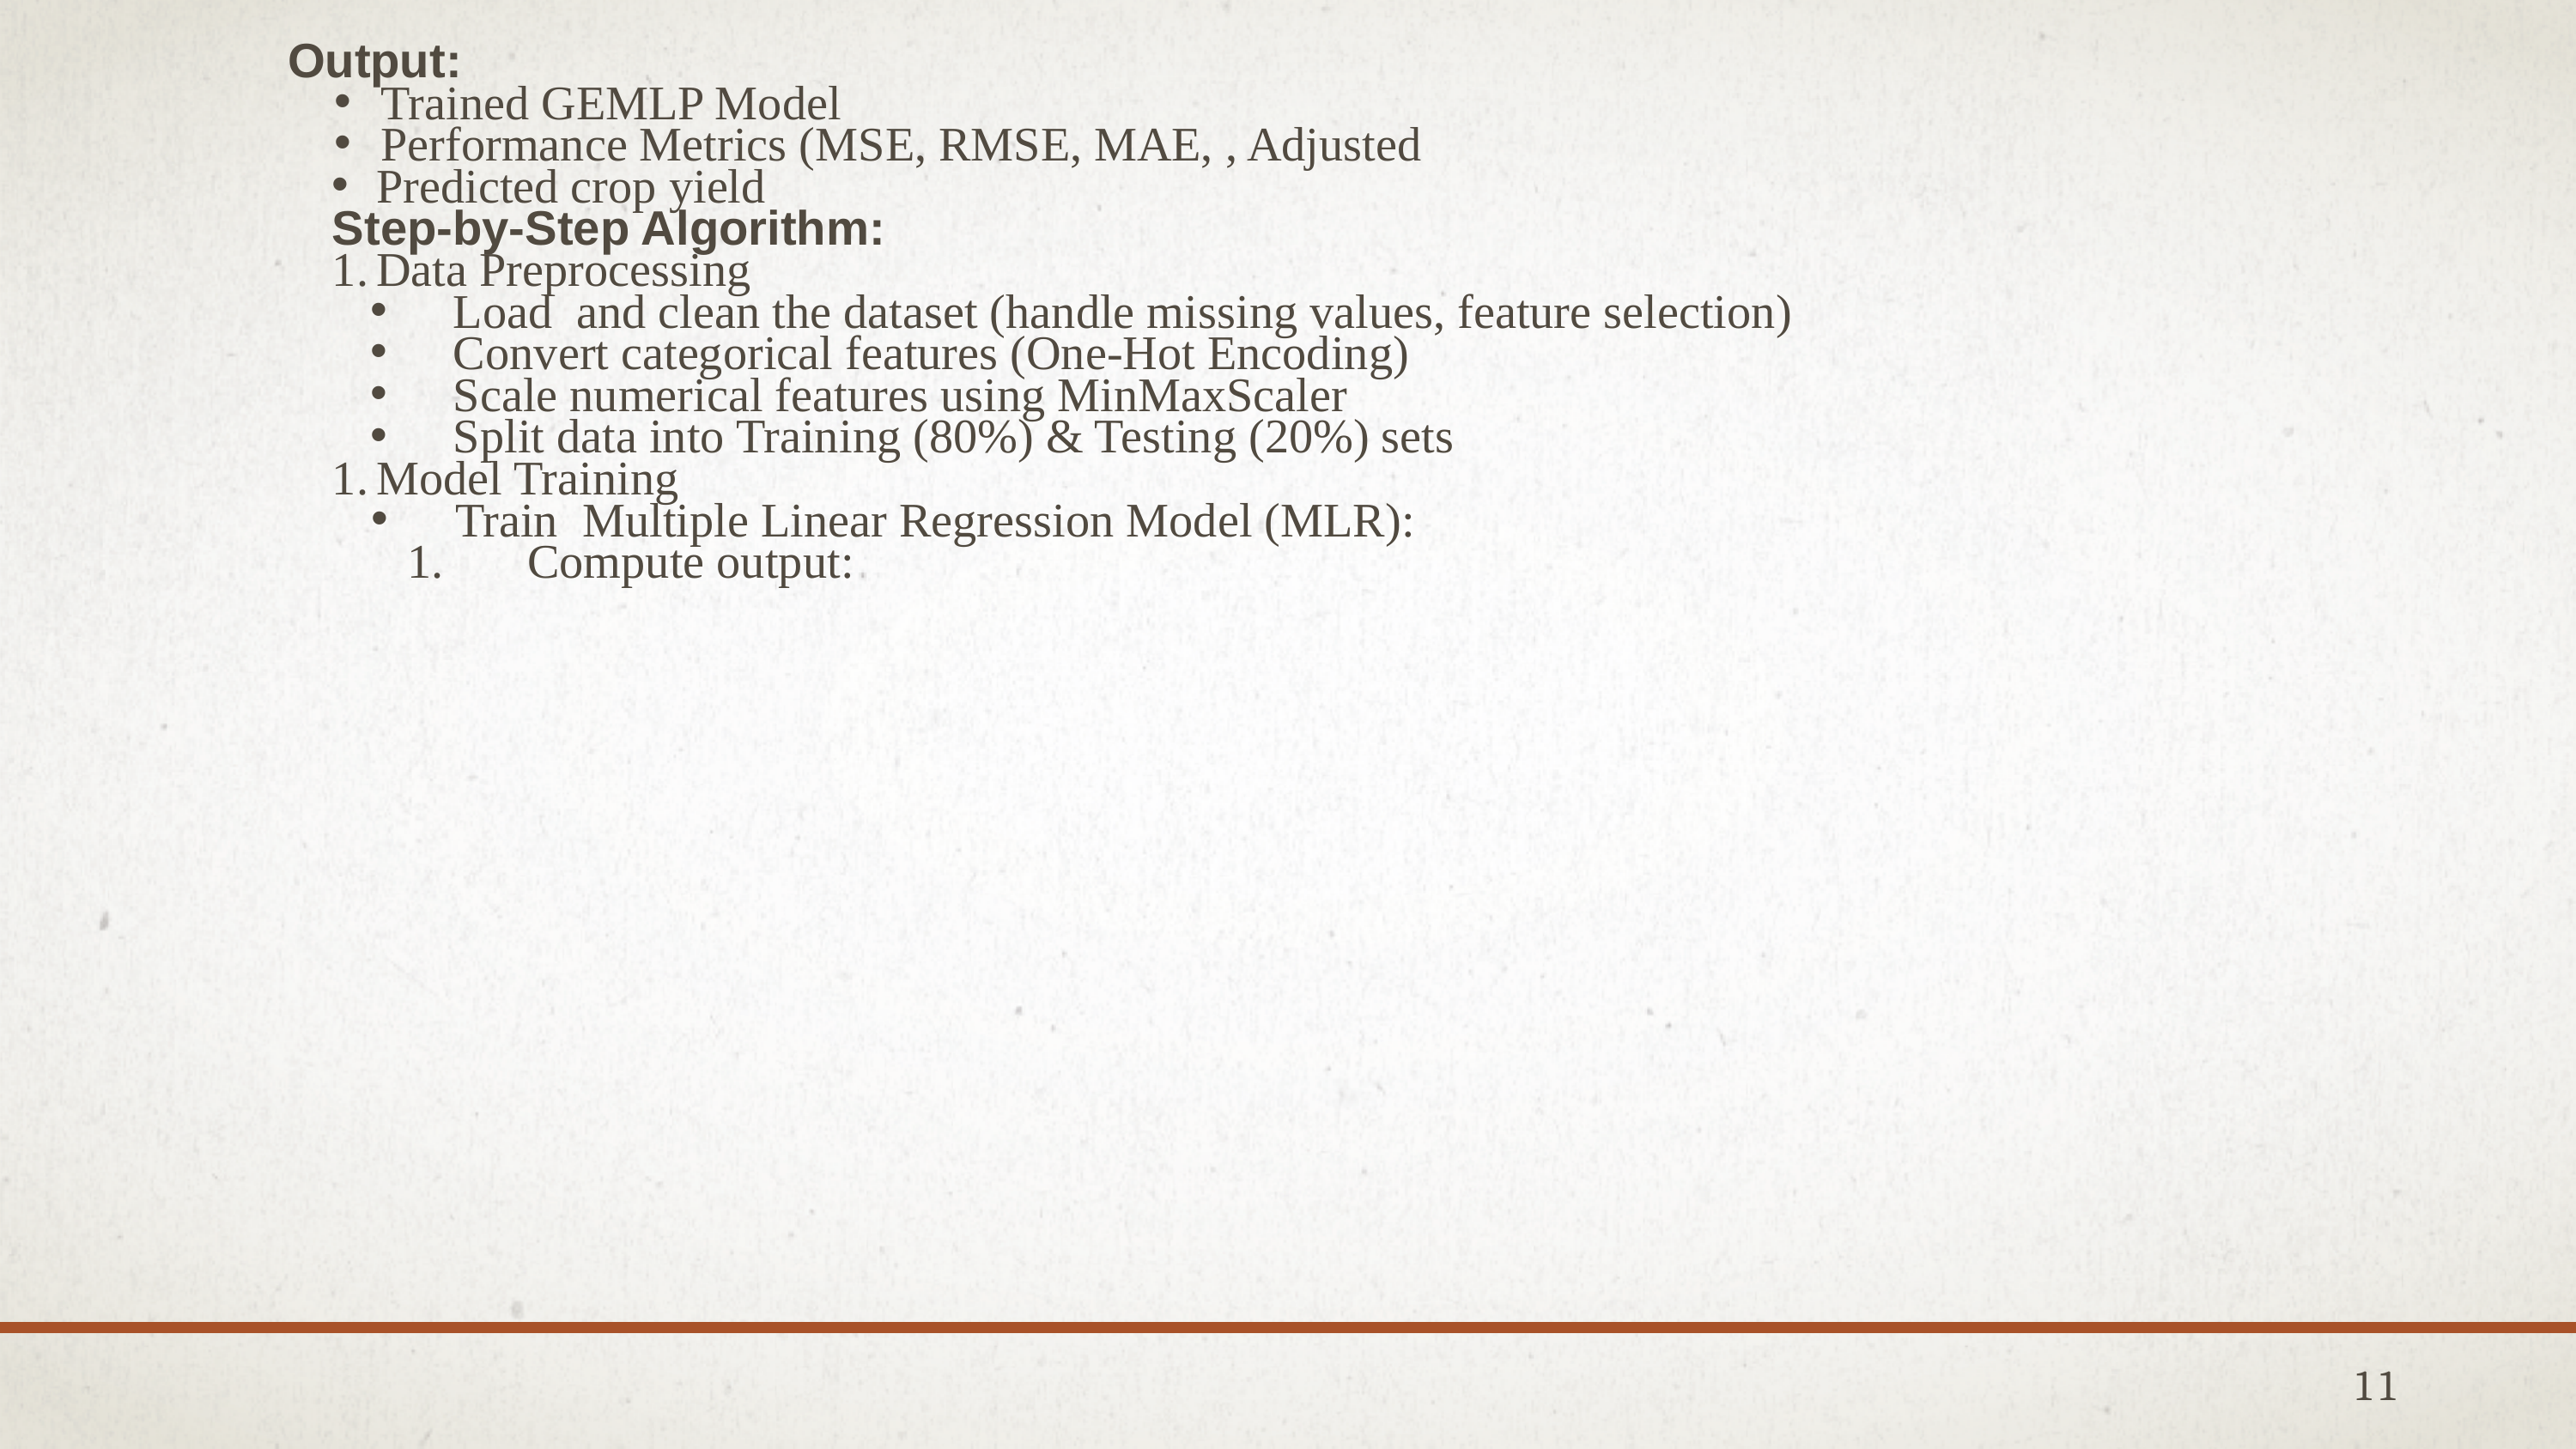

Output:
Trained GEMLP Model
Performance Metrics (MSE, RMSE, MAE, , Adjusted
Predicted crop yield
Step-by-Step Algorithm:
Data Preprocessing
Load  and clean the dataset (handle missing values, feature selection)
Convert categorical features (One-Hot Encoding)
Scale numerical features using MinMaxScaler
Split data into Training (80%) & Testing (20%) sets
Model Training
Train  Multiple Linear Regression Model (MLR):
Compute output:

11